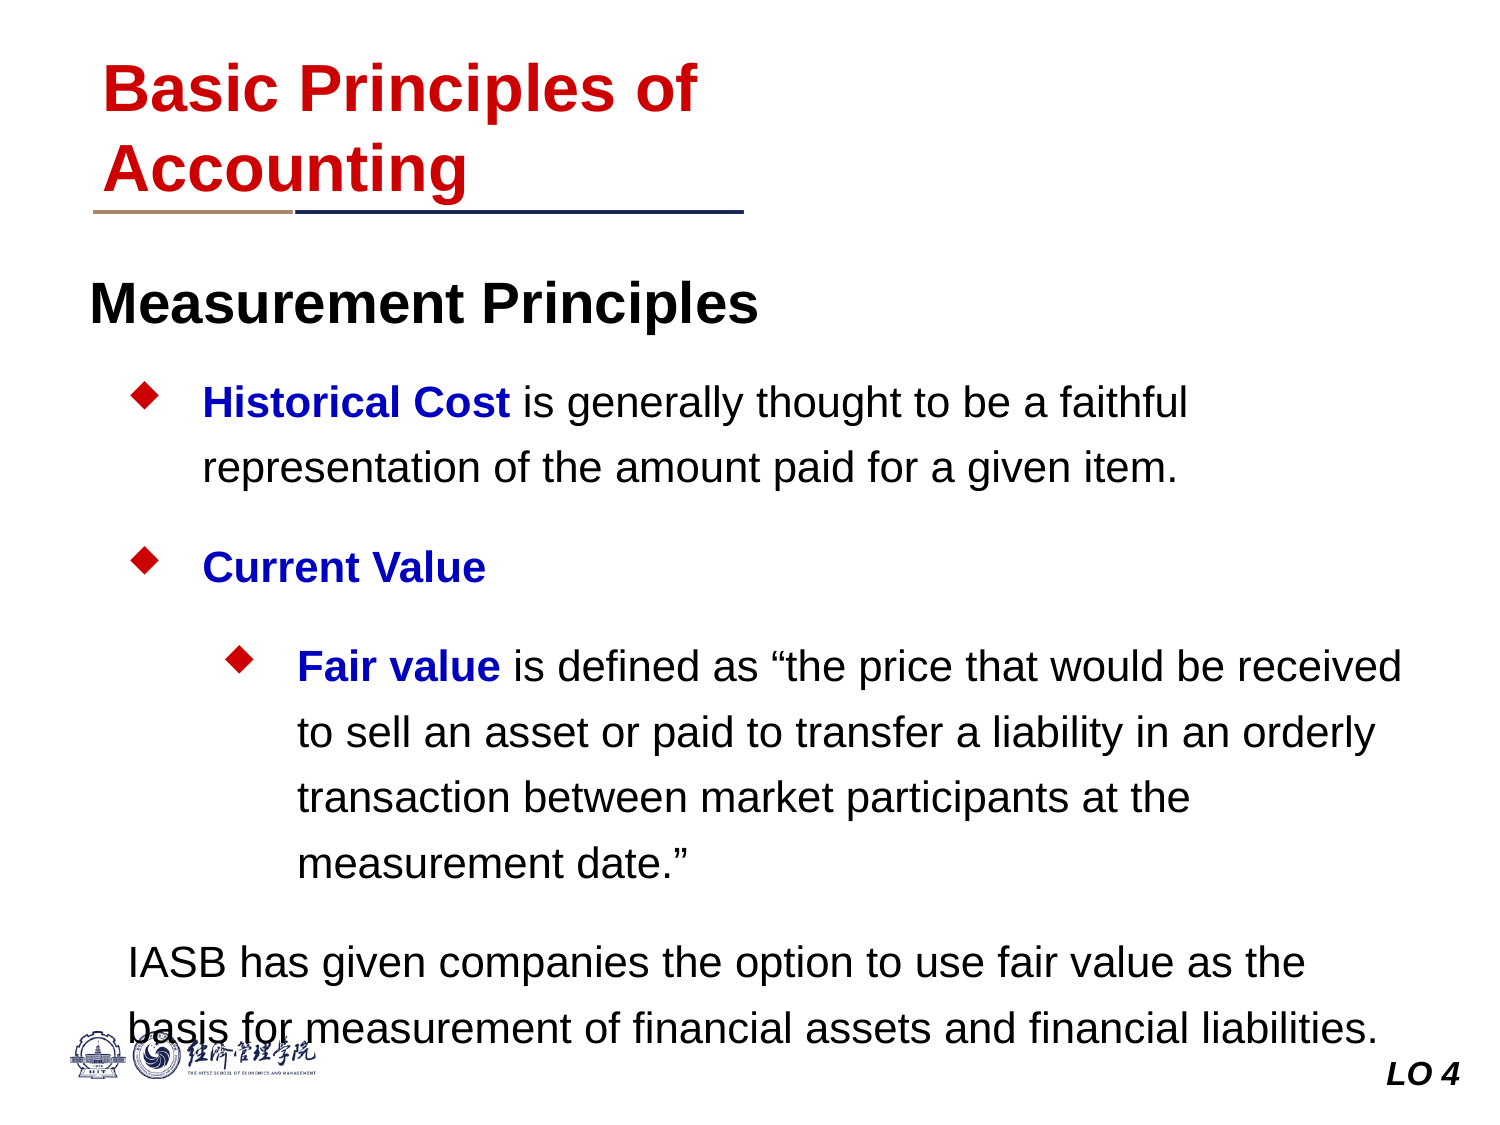

Basic Principles of Accounting
Measurement Principles
Historical Cost is generally thought to be a faithful representation of the amount paid for a given item.
Current Value
Fair value is defined as “the price that would be received to sell an asset or paid to transfer a liability in an orderly transaction between market participants at the measurement date.”
IASB has given companies the option to use fair value as the basis for measurement of financial assets and financial liabilities.
LO 4